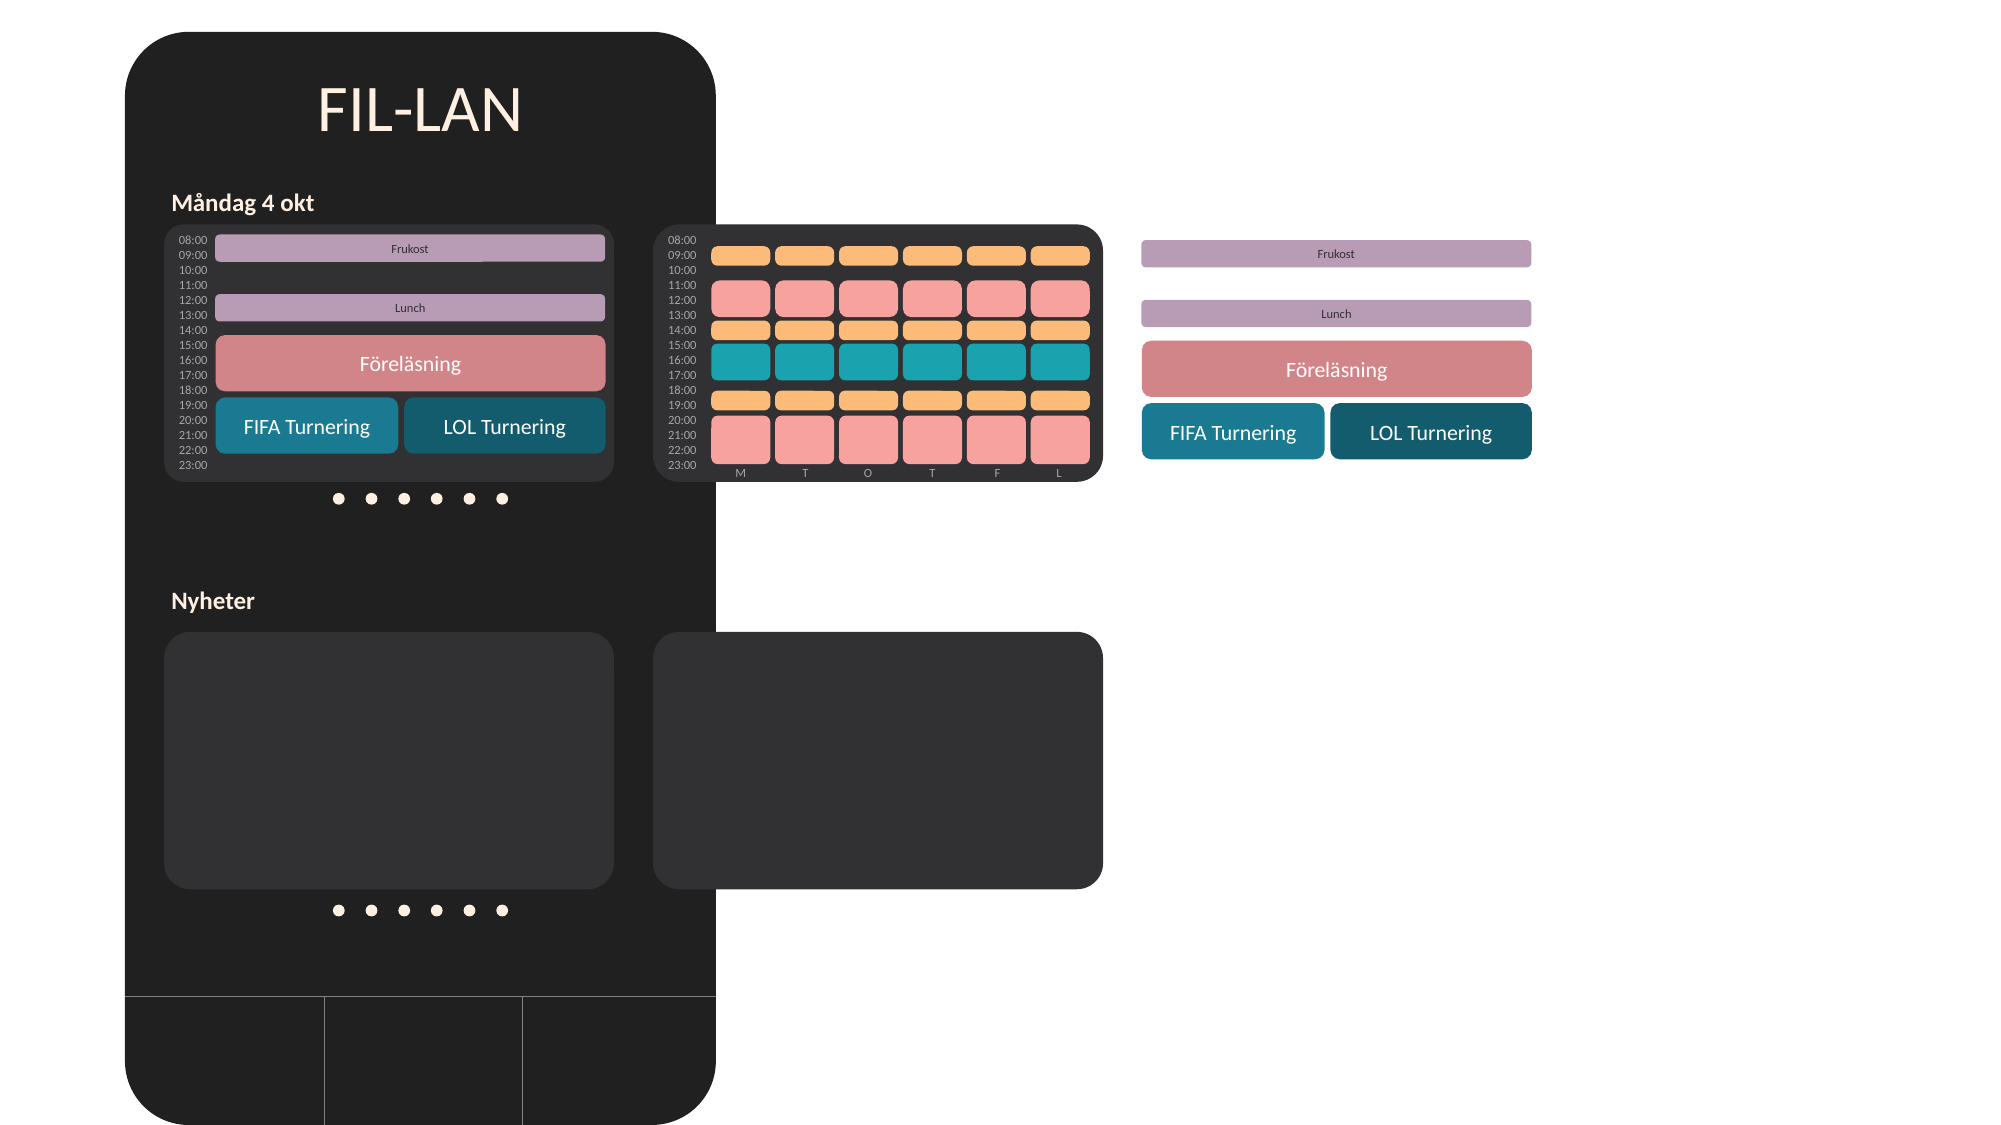

# FIL-LAN
Måndag 4 okt
08:00
09:00
10:00
11:00
12:00
13:00
14:00
15:00
16:00
17:00
18:00
19:00
20:00
21:00
22:00
23:00
08:00
09:00
10:00
11:00
12:00
13:00
14:00
15:00
16:00
17:00
18:00
19:00
20:00
21:00
22:00
23:00

Frukost
Frukost
Lunch
Föreläsning
LOL Turnering
FIFA Turnering

Lunch

Föreläsning

LOL Turnering
FIFA Turnering

M
T
O
T
F
L

Nyheter